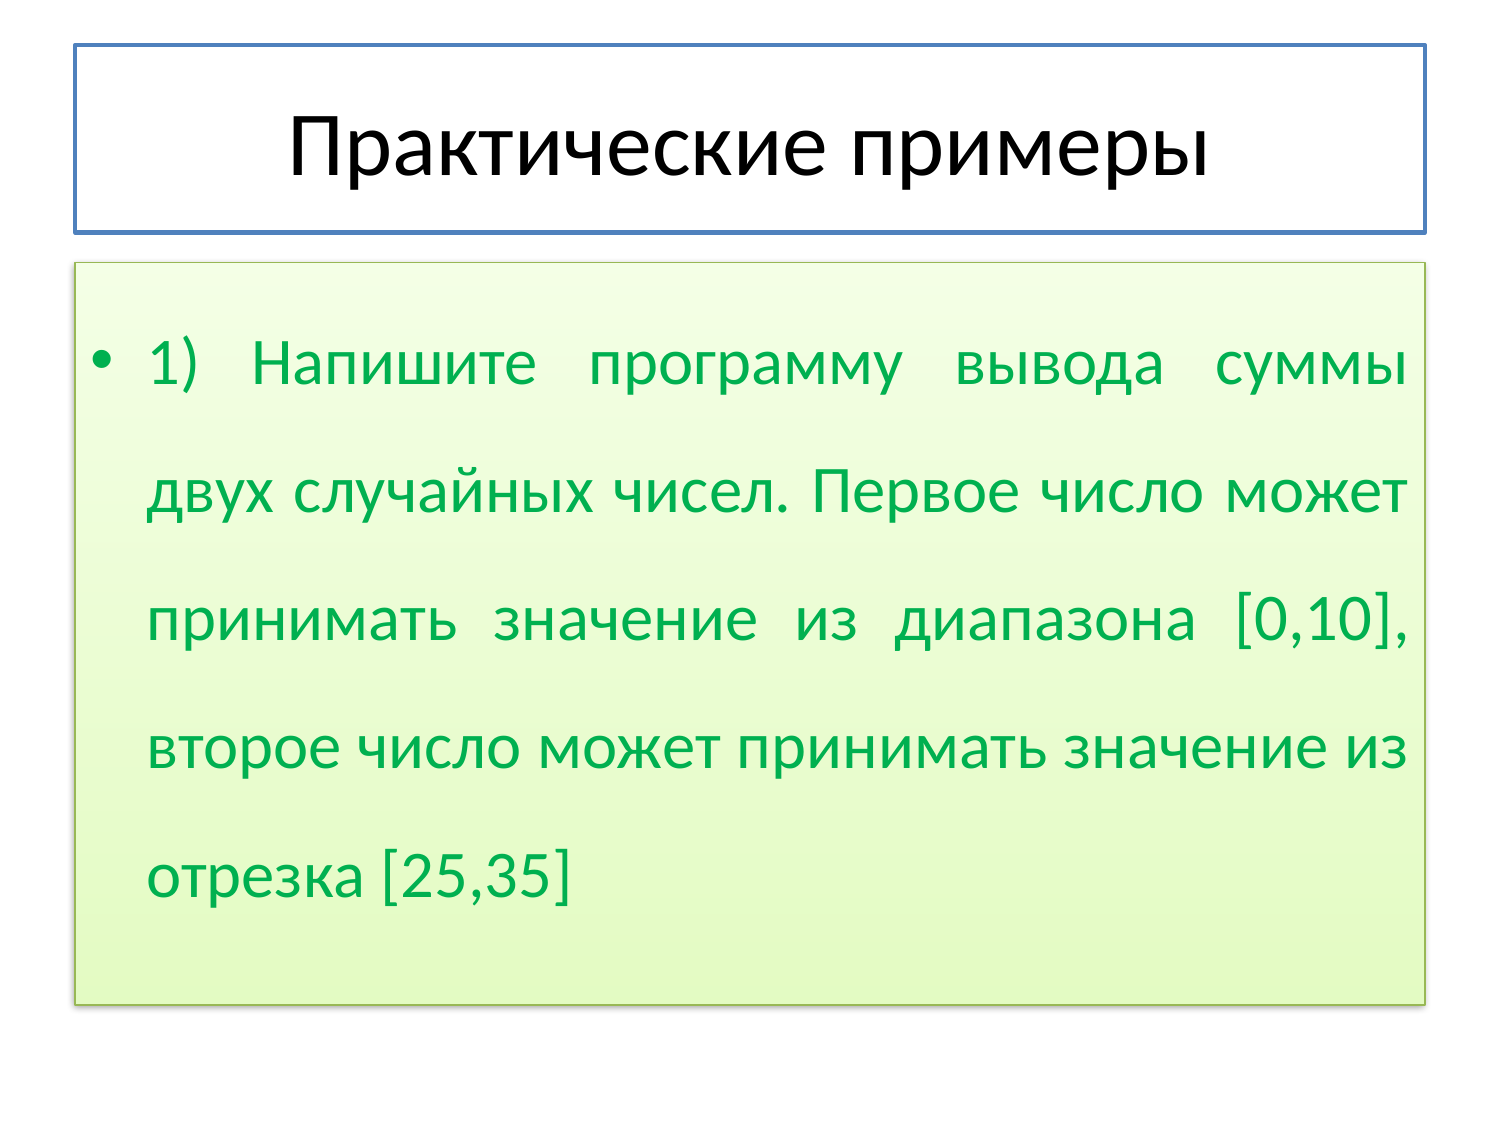

# Практические примеры
1) Напишите программу вывода суммы двух случайных чисел. Первое число может принимать значение из диапазона [0,10], второе число может принимать значение из отрезка [25,35]